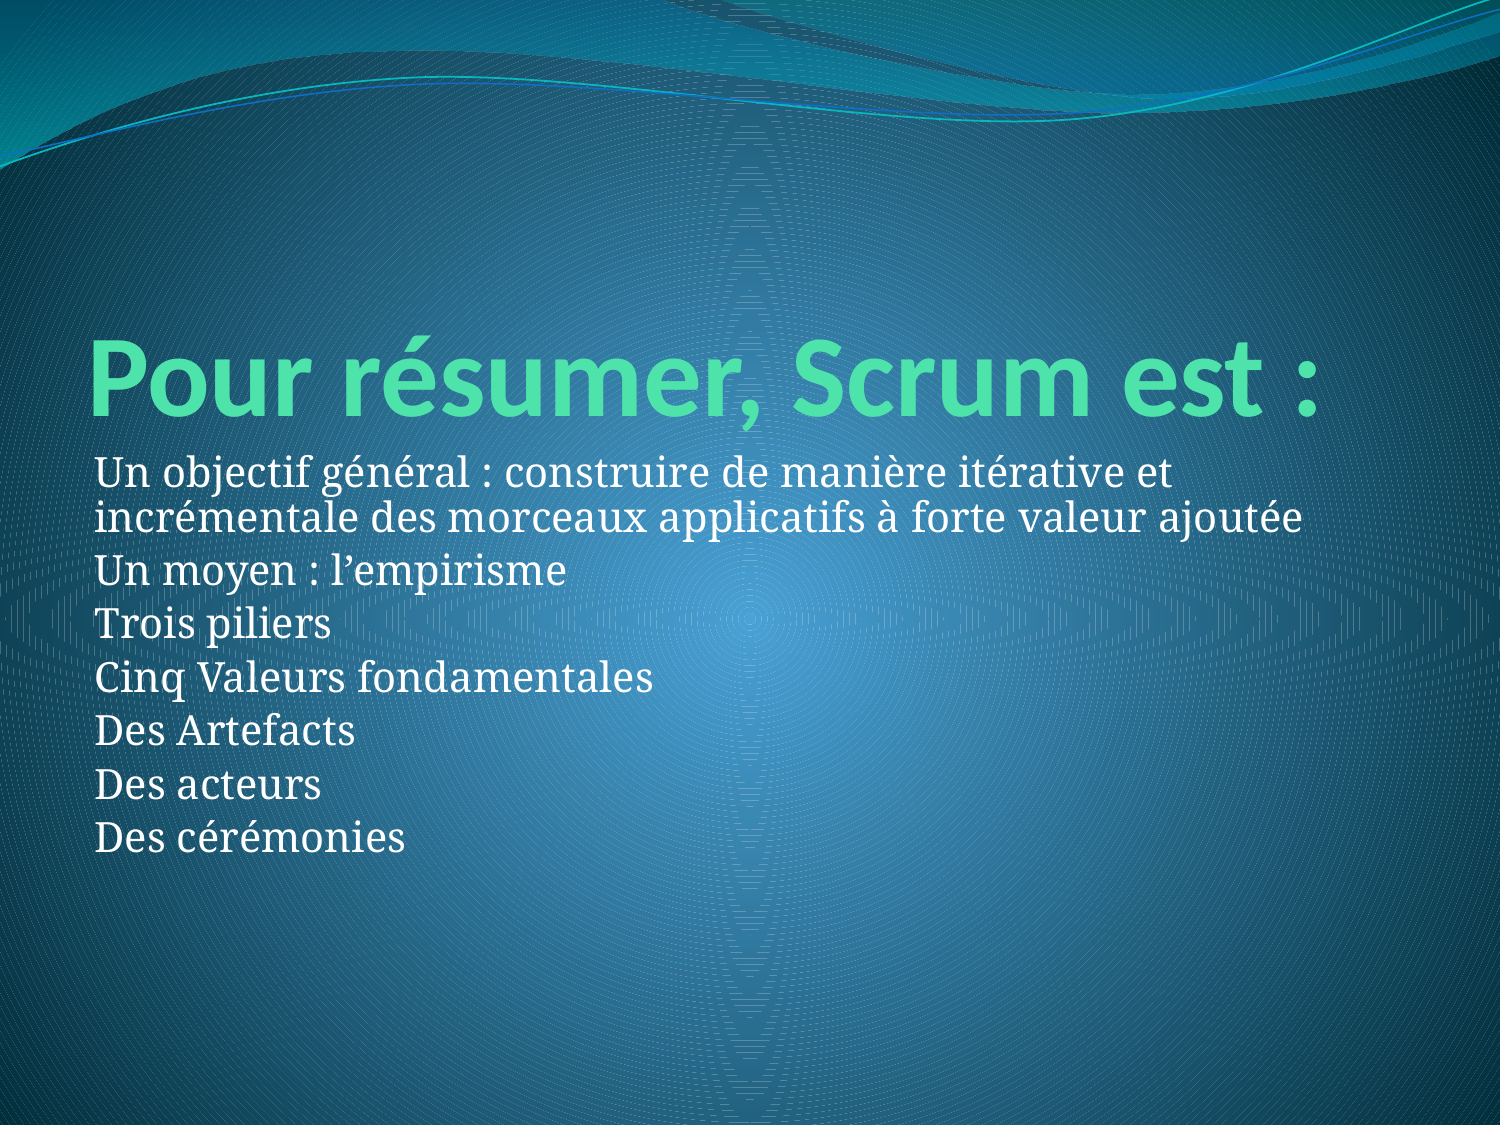

# Pour résumer, Scrum est :
Un objectif général : construire de manière itérative et incrémentale des morceaux applicatifs à forte valeur ajoutée
Un moyen : l’empirisme
Trois piliers
Cinq Valeurs fondamentales
Des Artefacts
Des acteurs
Des cérémonies